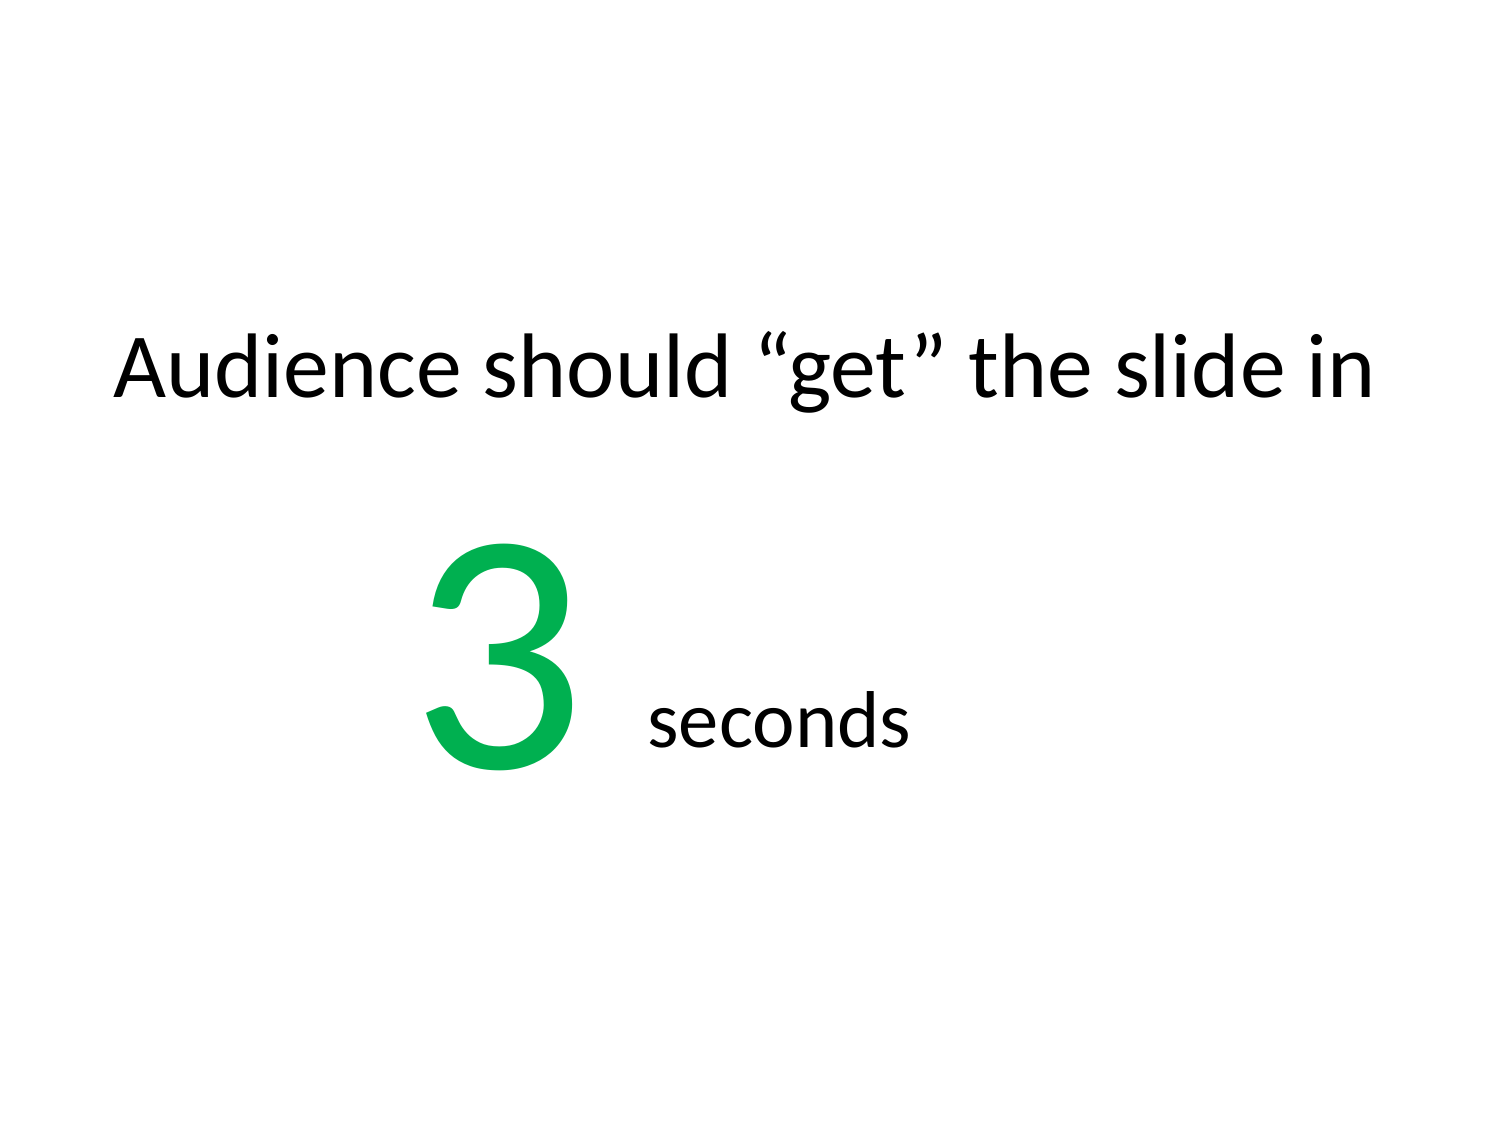

# Audience should “get” the slide in
1
2
3
seconds